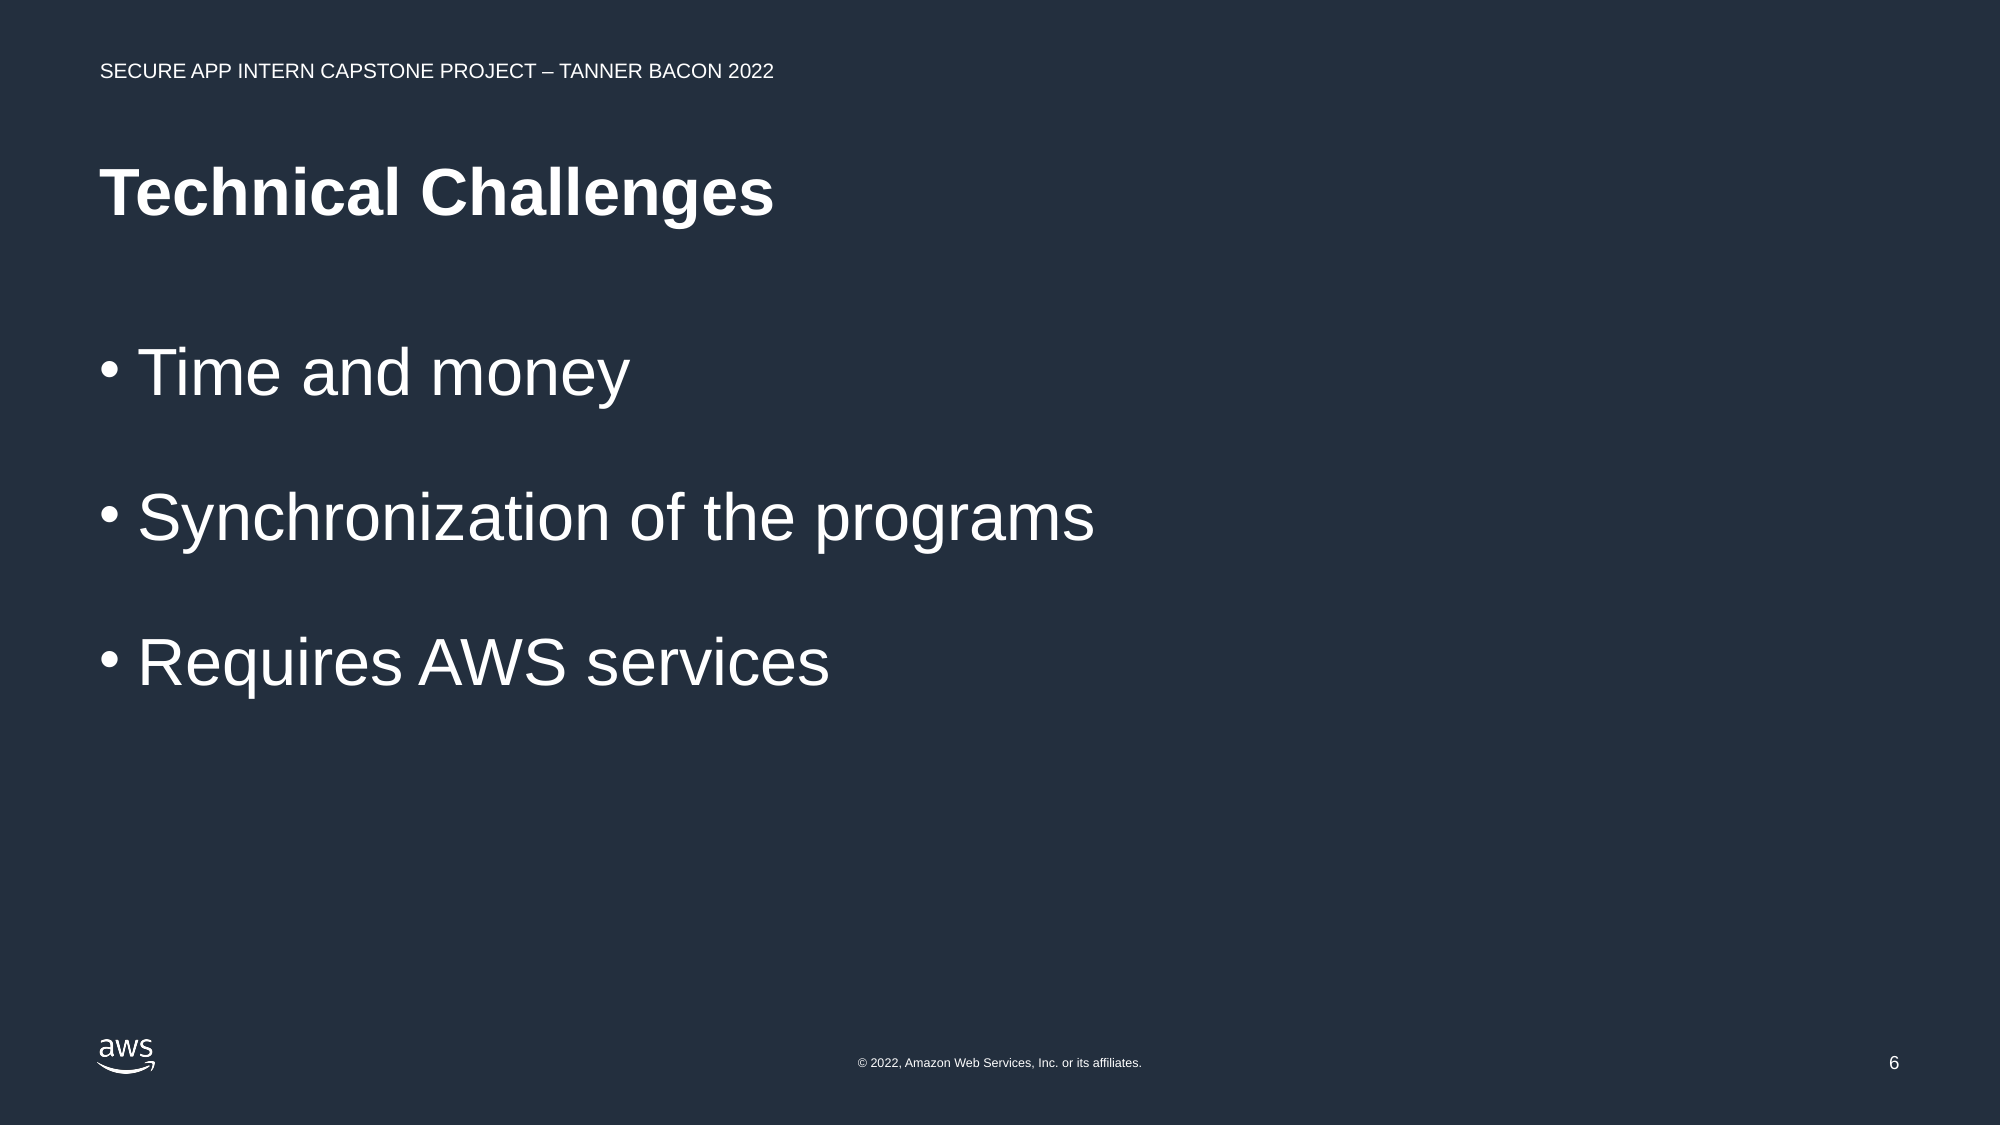

# Technical Challenges
Time and money
Synchronization of the programs
Requires AWS services

6